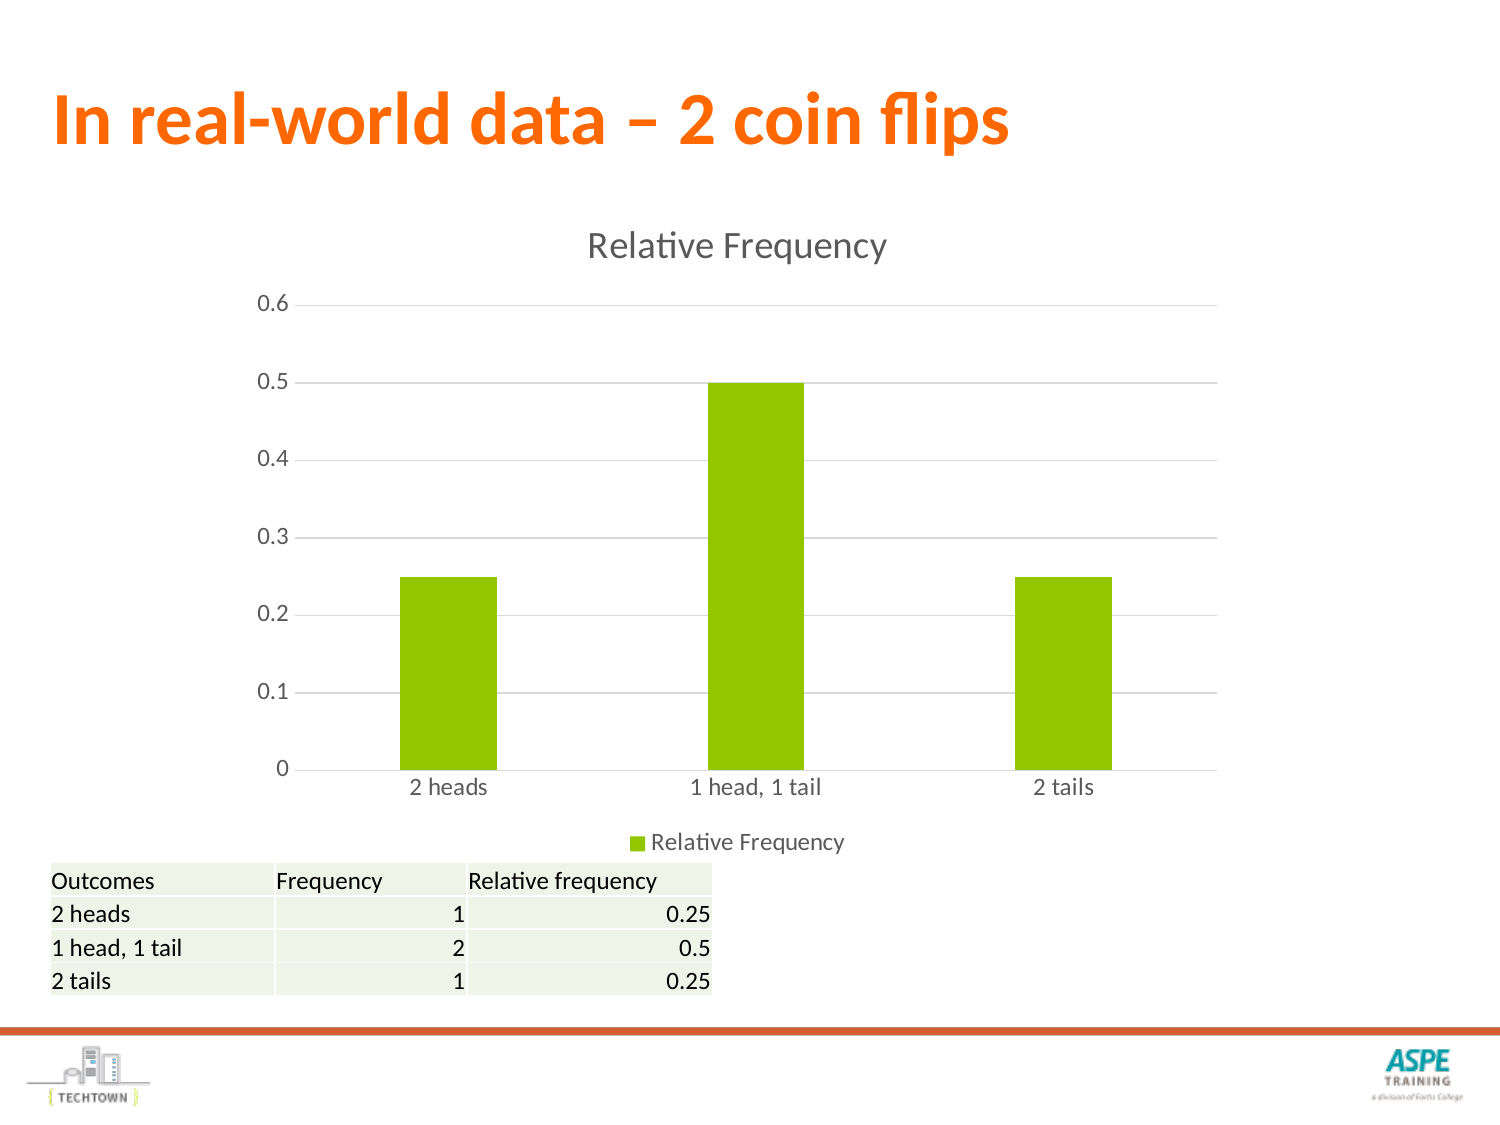

# In real-world data – 2 coin flips

### Chart:

| Category | Relative Frequency |
|---|---|
| 2 heads | 0.25 |
| 1 head, 1 tail | 0.5 |
| 2 tails | 0.25 |
| Outcomes | Frequency | Relative frequency |
| --- | --- | --- |
| 2 heads | 1 | 0.25 |
| 1 head, 1 tail | 2 | 0.5 |
| 2 tails | 1 | 0.25 |